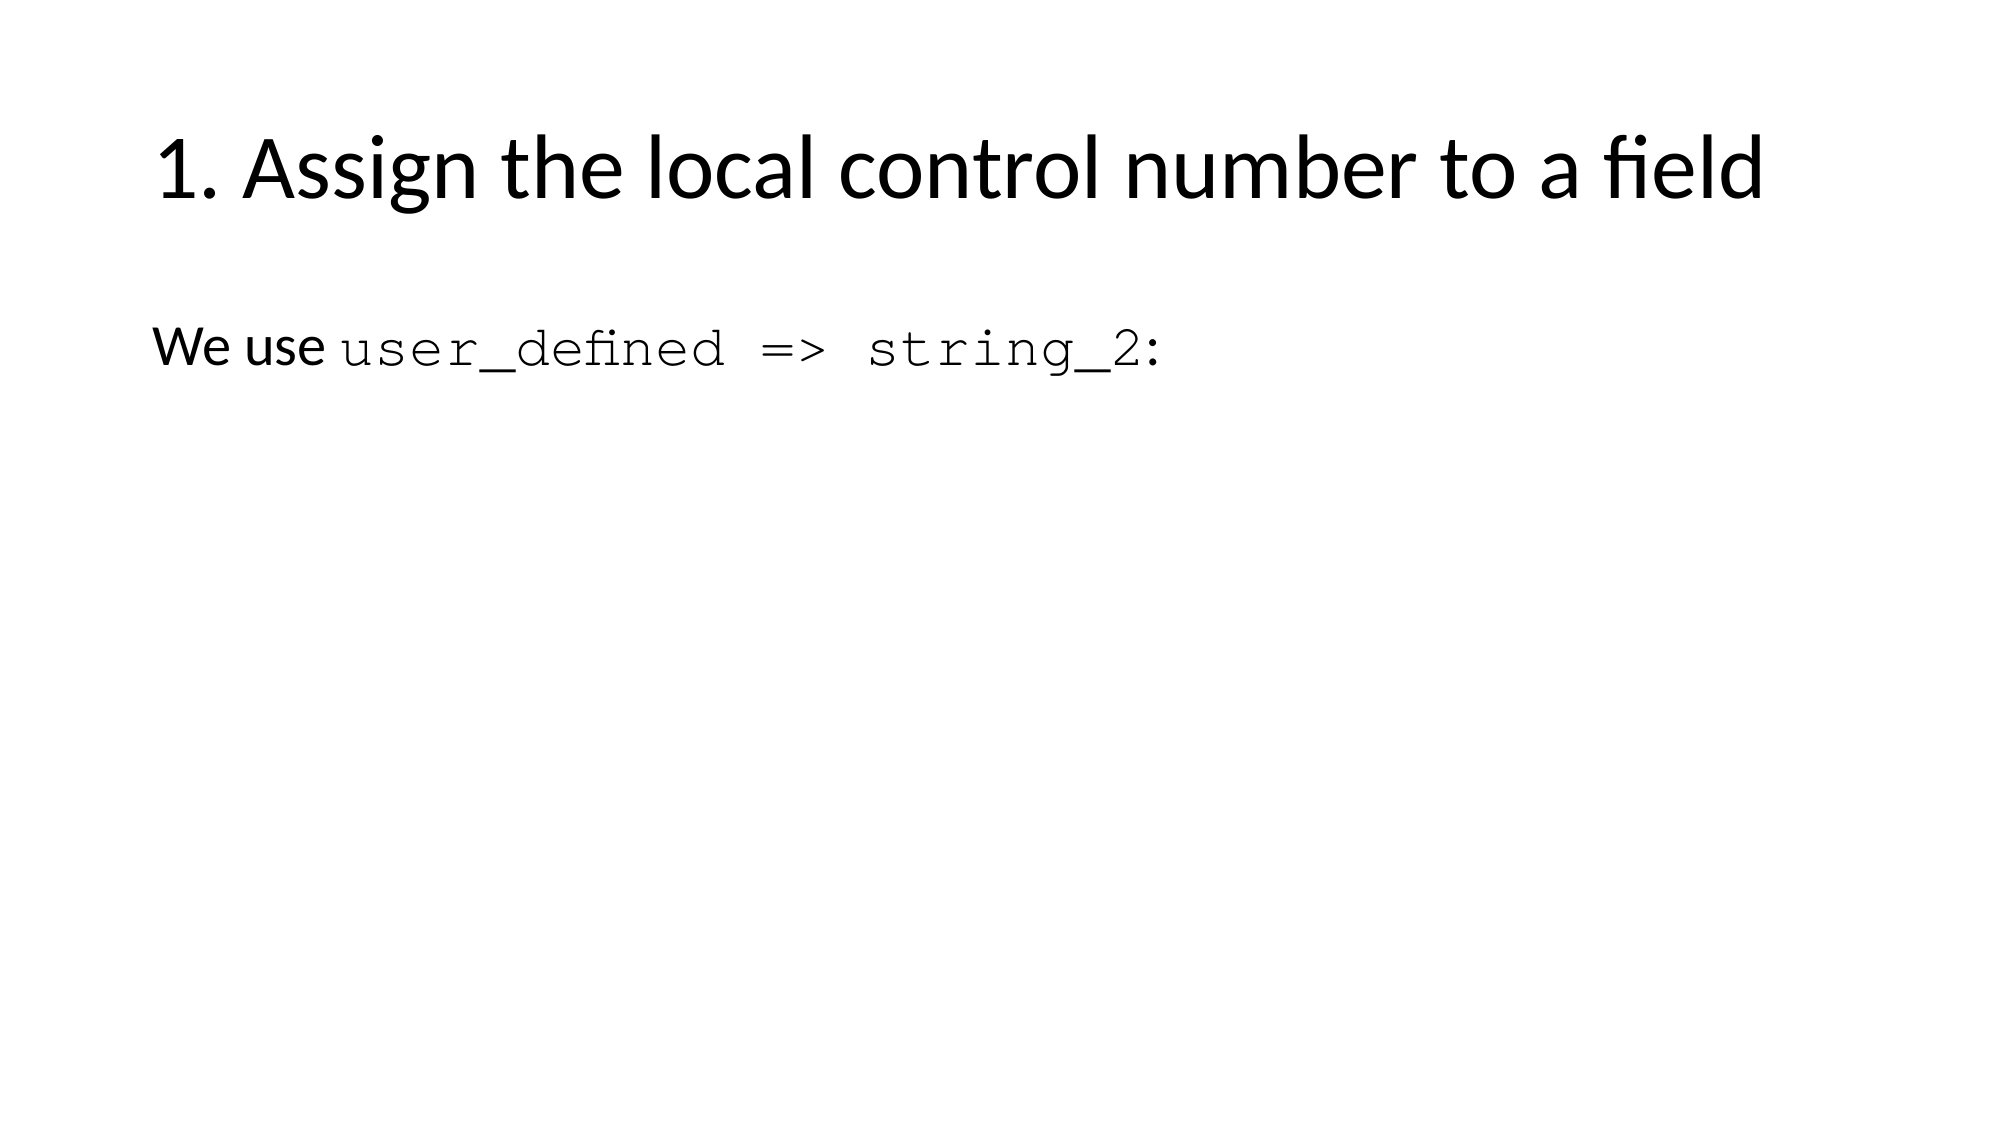

# 1. Assign the local control number to a field
We use user_defined => string_2: